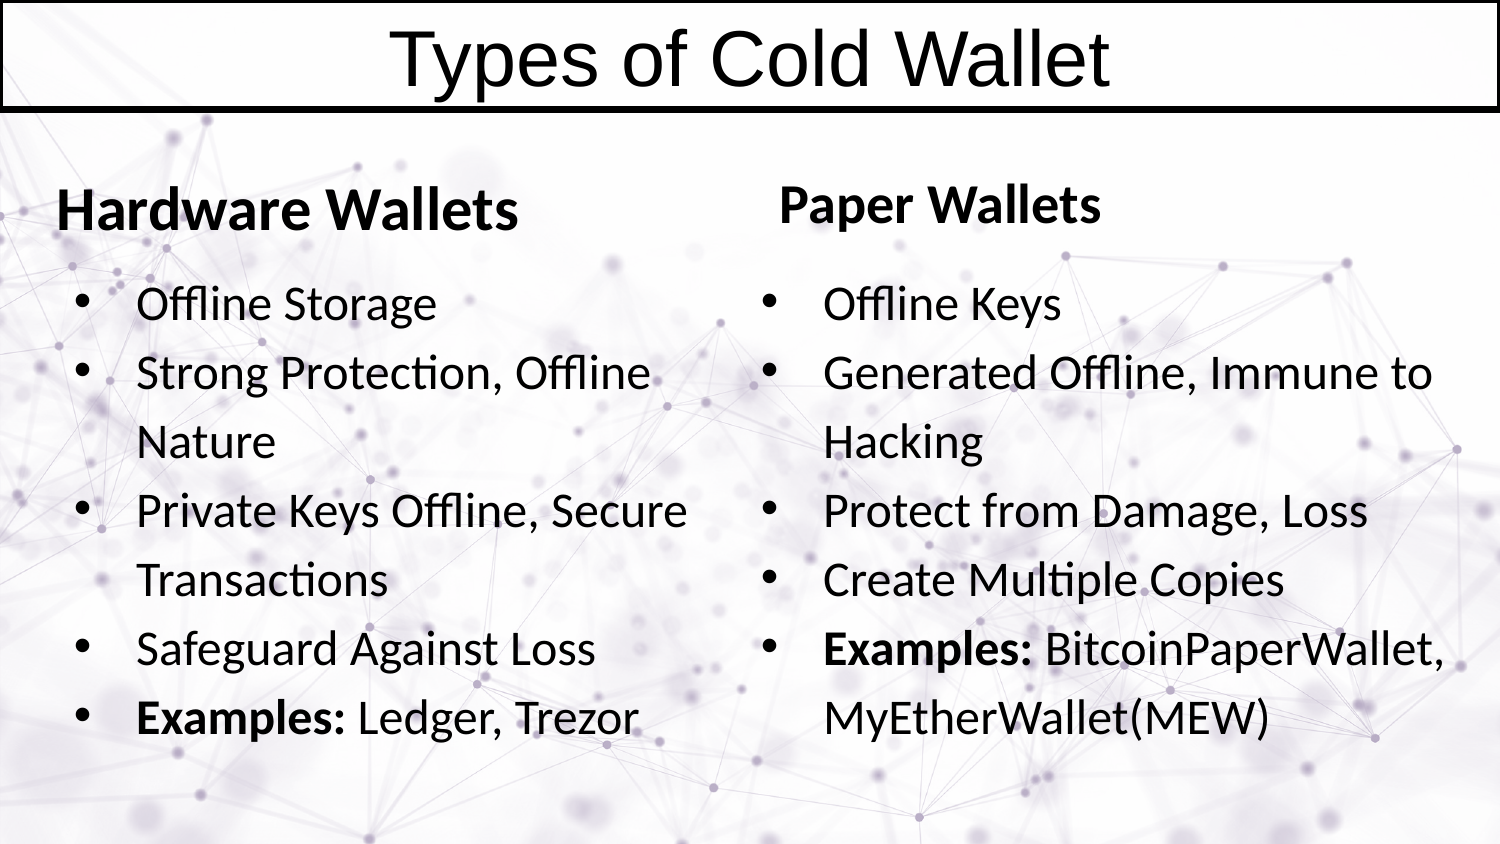

# Types of Cold Wallet
Hardware Wallets
Paper Wallets
Offline Storage
Strong Protection, Offline Nature
Private Keys Offline, Secure Transactions
Safeguard Against Loss
Examples: Ledger, Trezor

Offline Keys
Generated Offline, Immune to Hacking
Protect from Damage, Loss
Create Multiple Copies
Examples: BitcoinPaperWallet, MyEtherWallet(MEW)